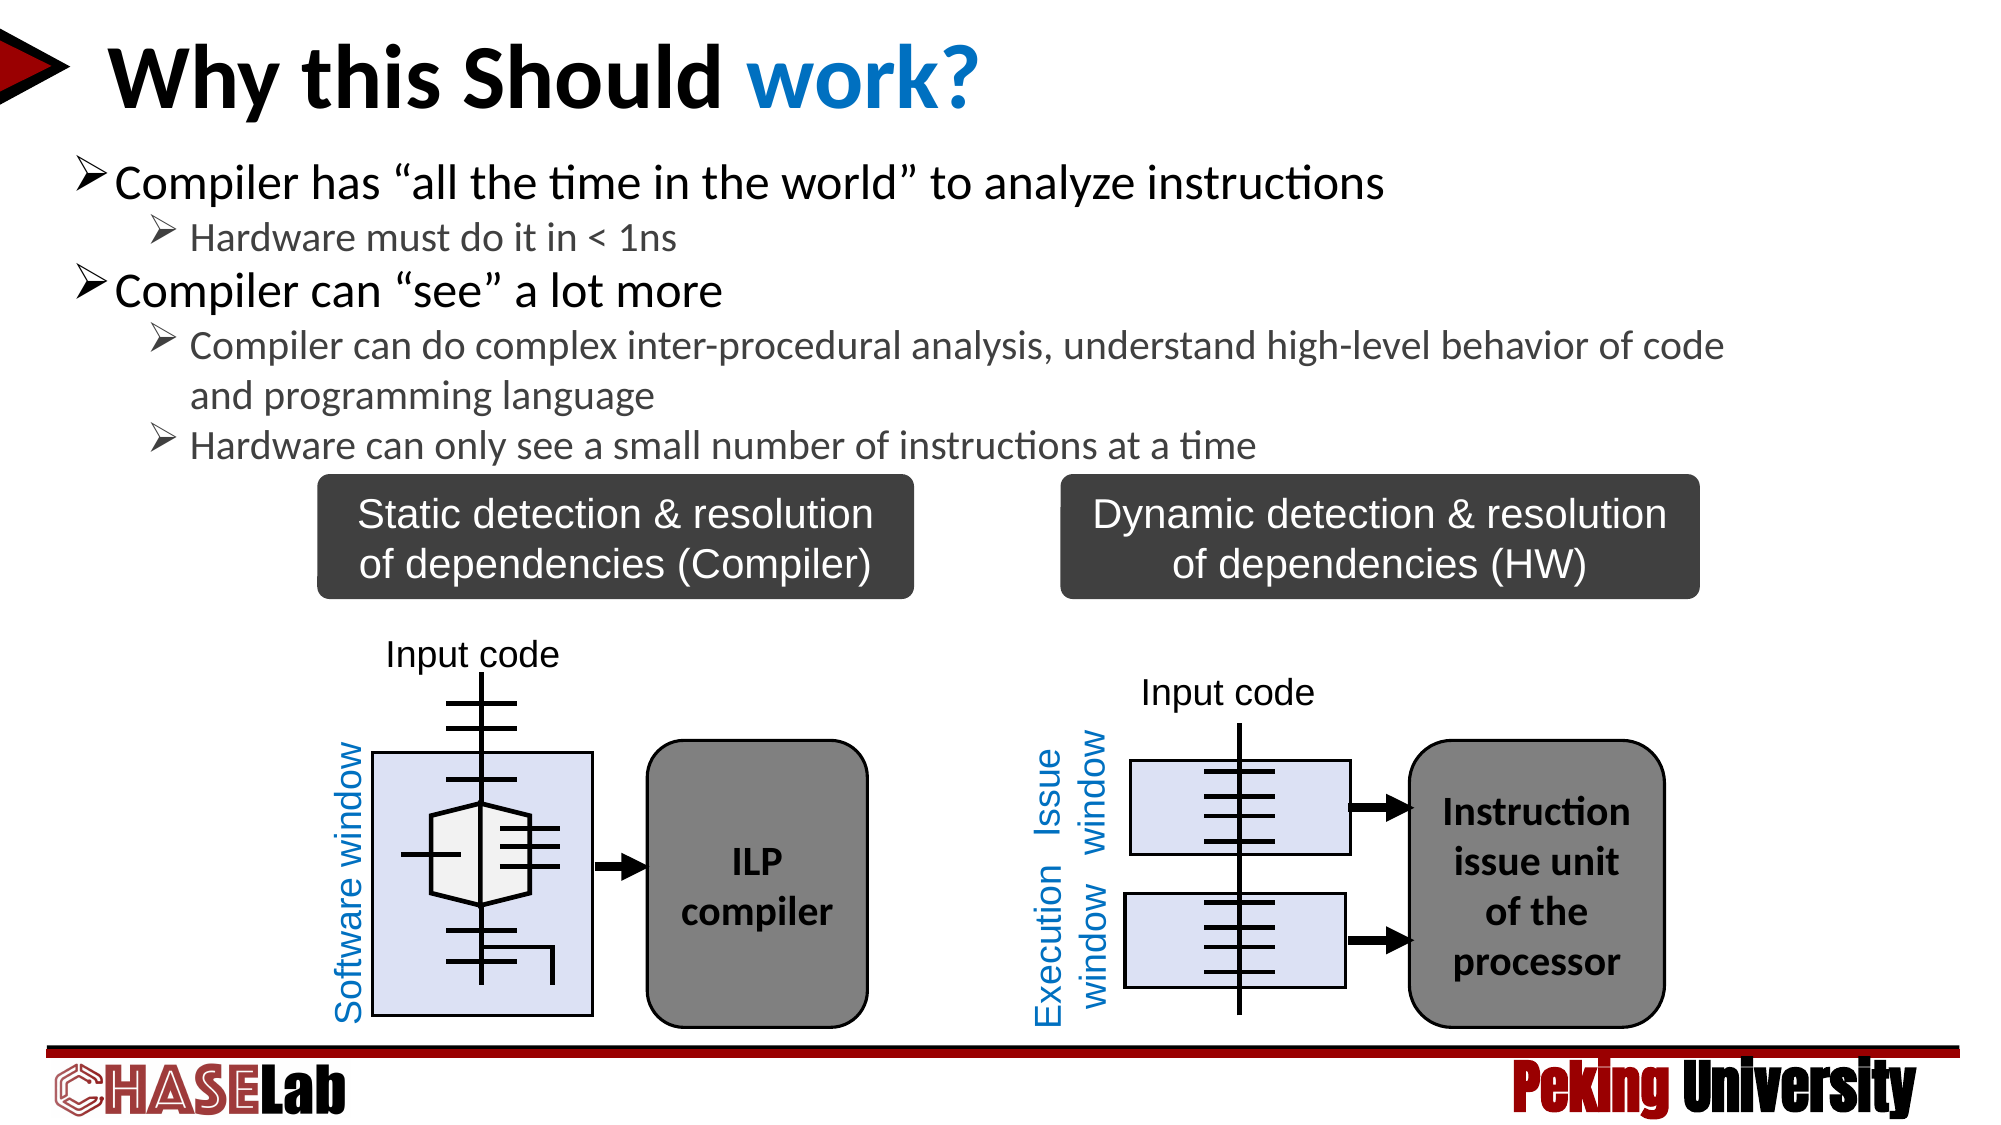

# Why this Should work?
Compiler has “all the time in the world” to analyze instructions
Hardware must do it in < 1ns
Compiler can “see” a lot more
Compiler can do complex inter-procedural analysis, understand high-level behavior of code and programming language
Hardware can only see a small number of instructions at a time
Dynamic detection & resolution of dependencies (HW)
Static detection & resolution of dependencies (Compiler)
Input code

Input code
Issue
window

Software window
ILP
compiler
Instruction issue unit of the processor

Execution
window